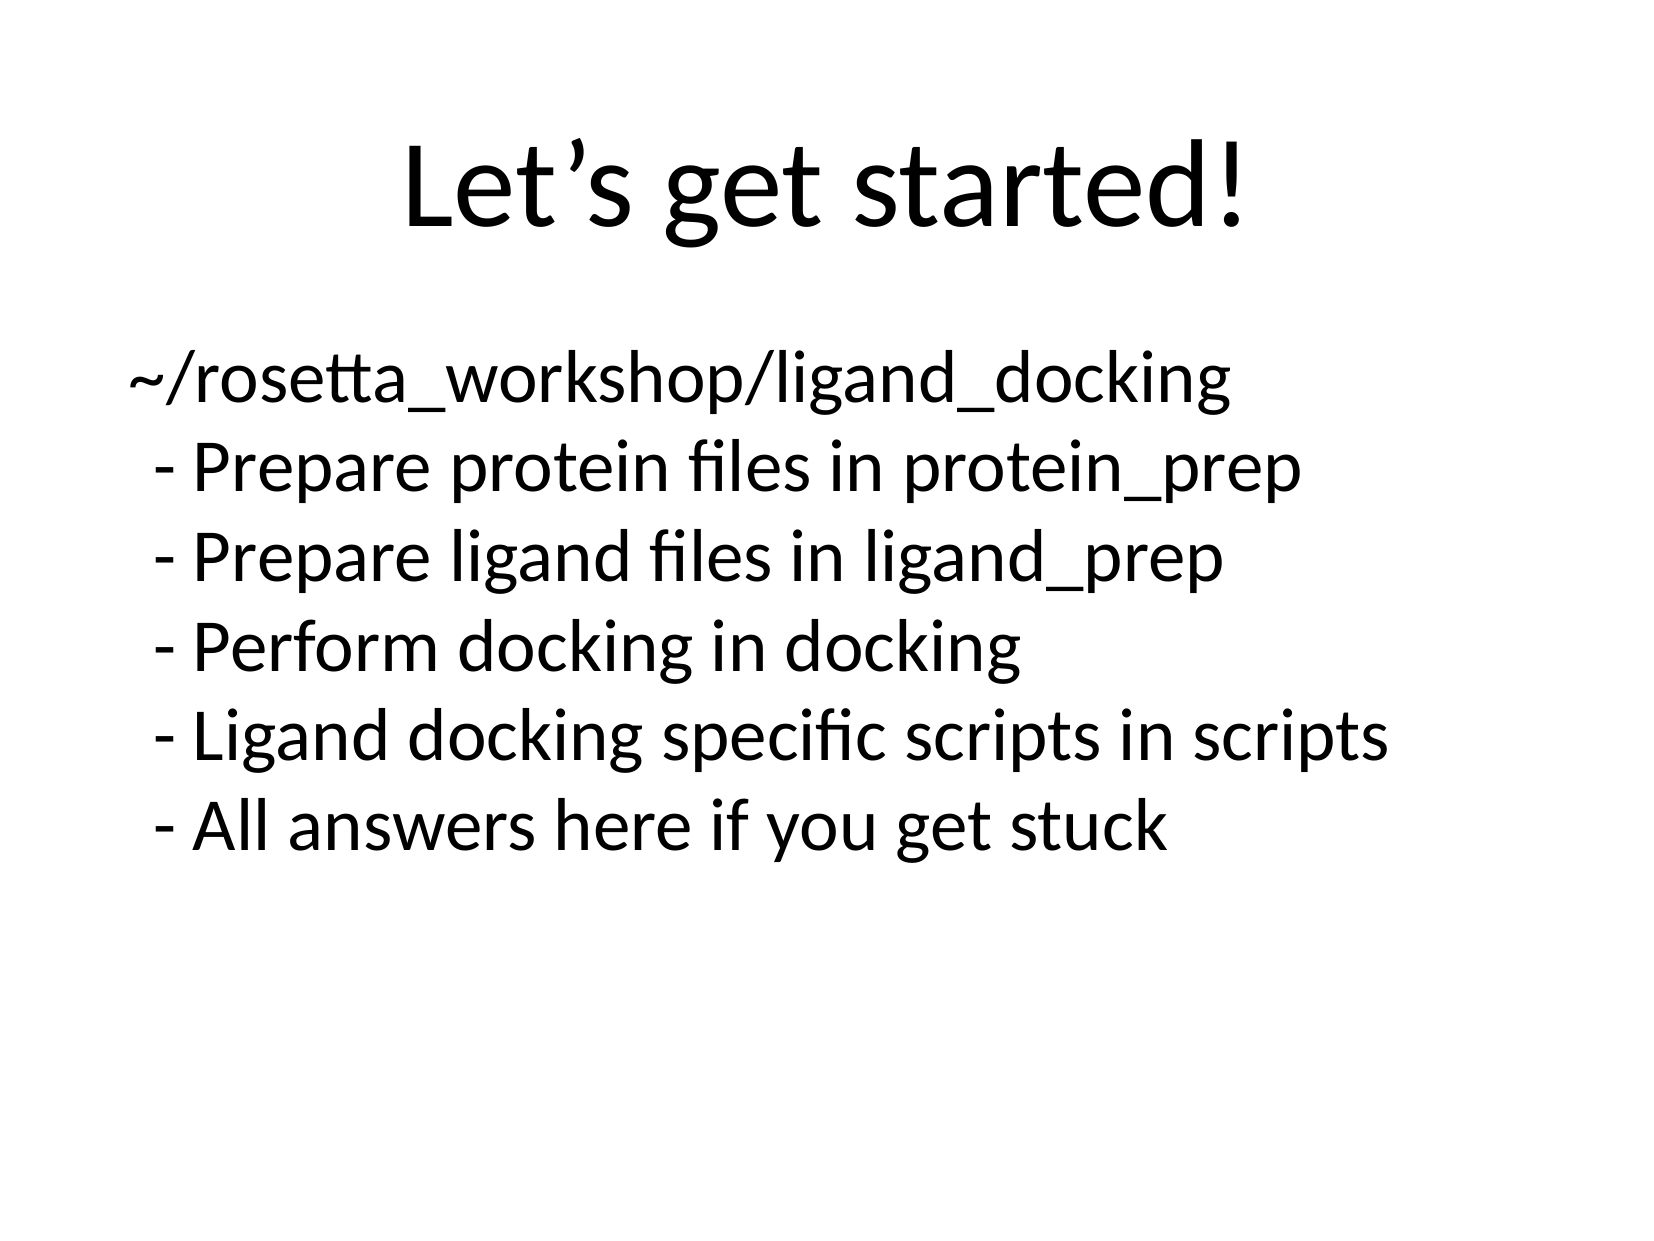

# Let’s get started!
~/rosetta_workshop/ligand_docking
- Prepare protein files in protein_prep
- Prepare ligand files in ligand_prep
- Perform docking in docking
- Ligand docking specific scripts in scripts
- All answers here if you get stuck